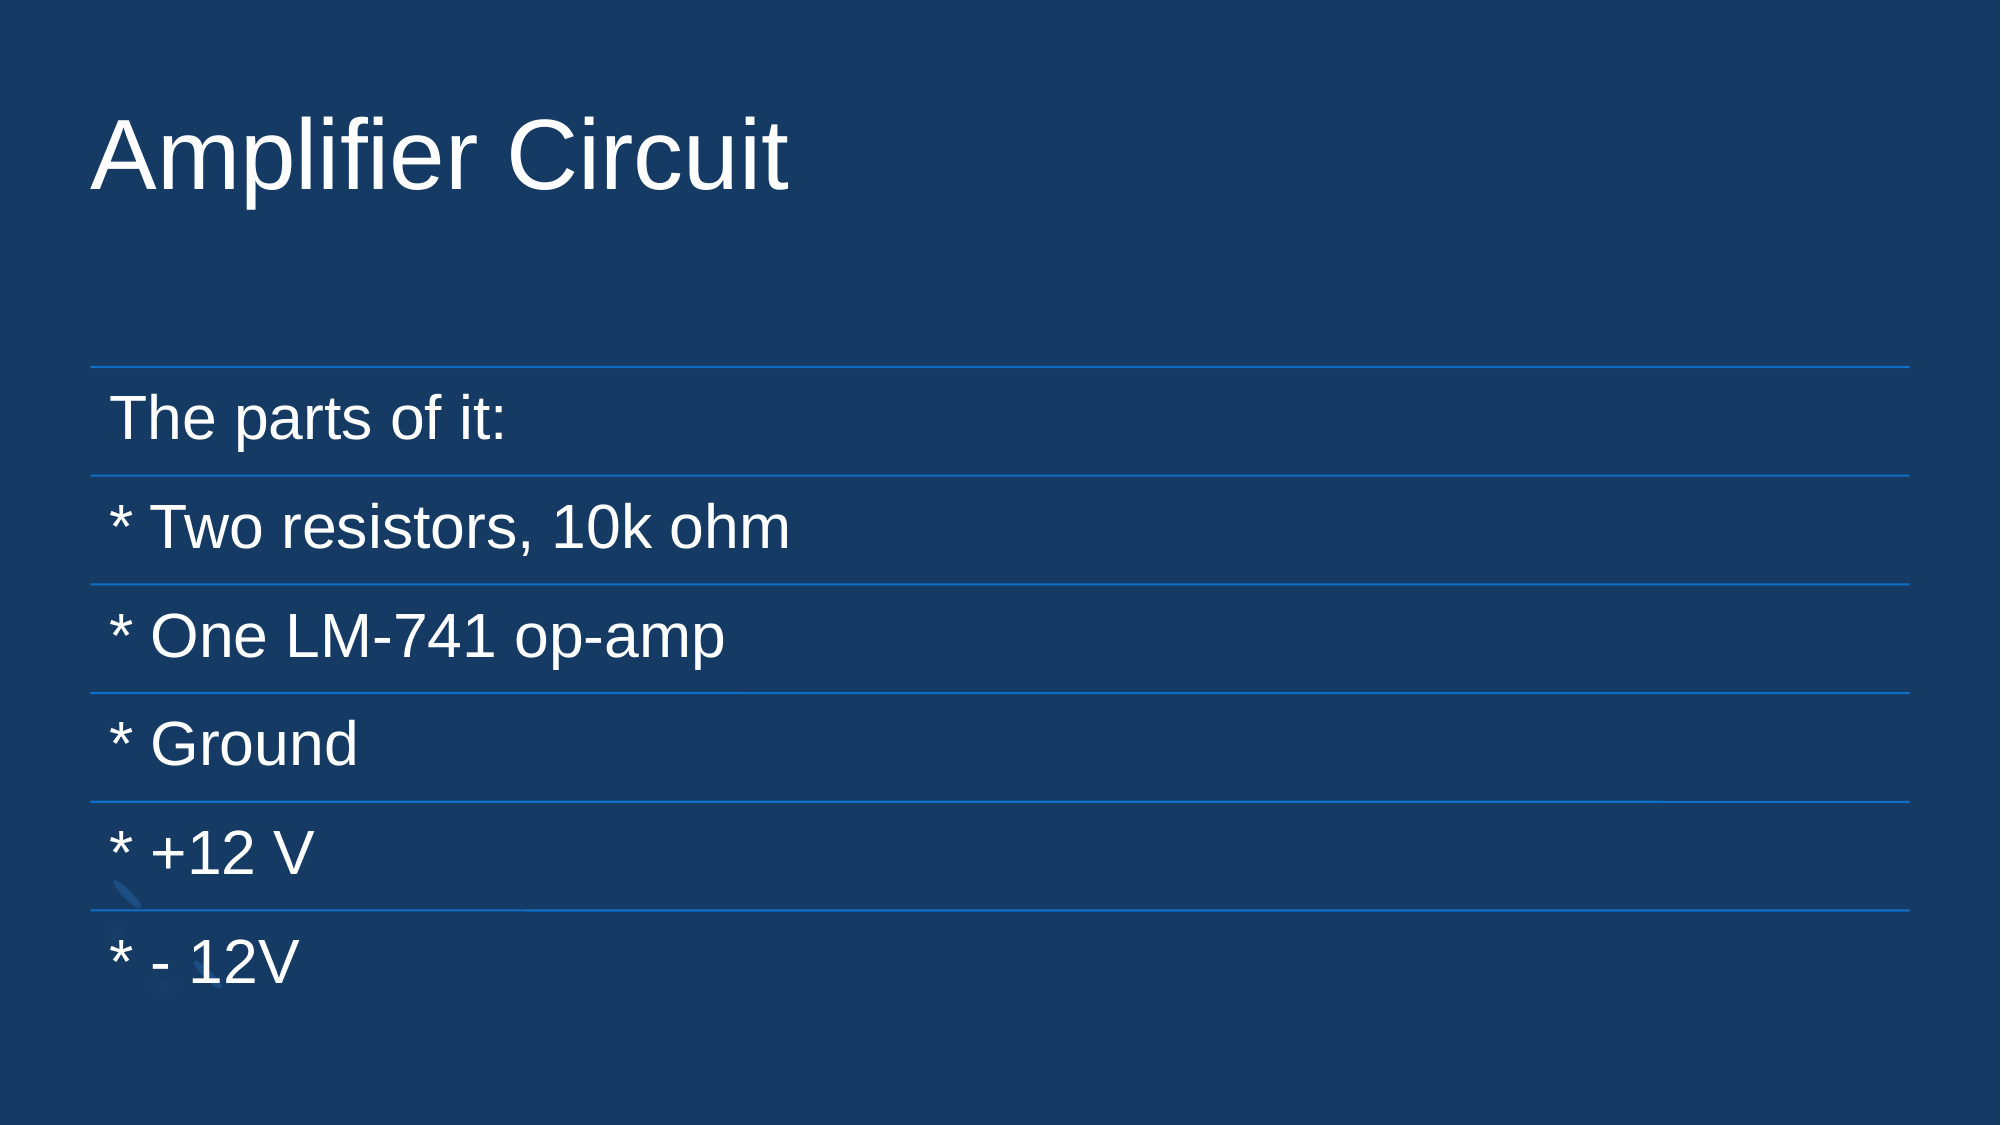

# Amplifier Circuit
The parts of it:
* Two resistors, 10k ohm
* One LM-741 op-amp
* Ground
* +12 V
* - 12V